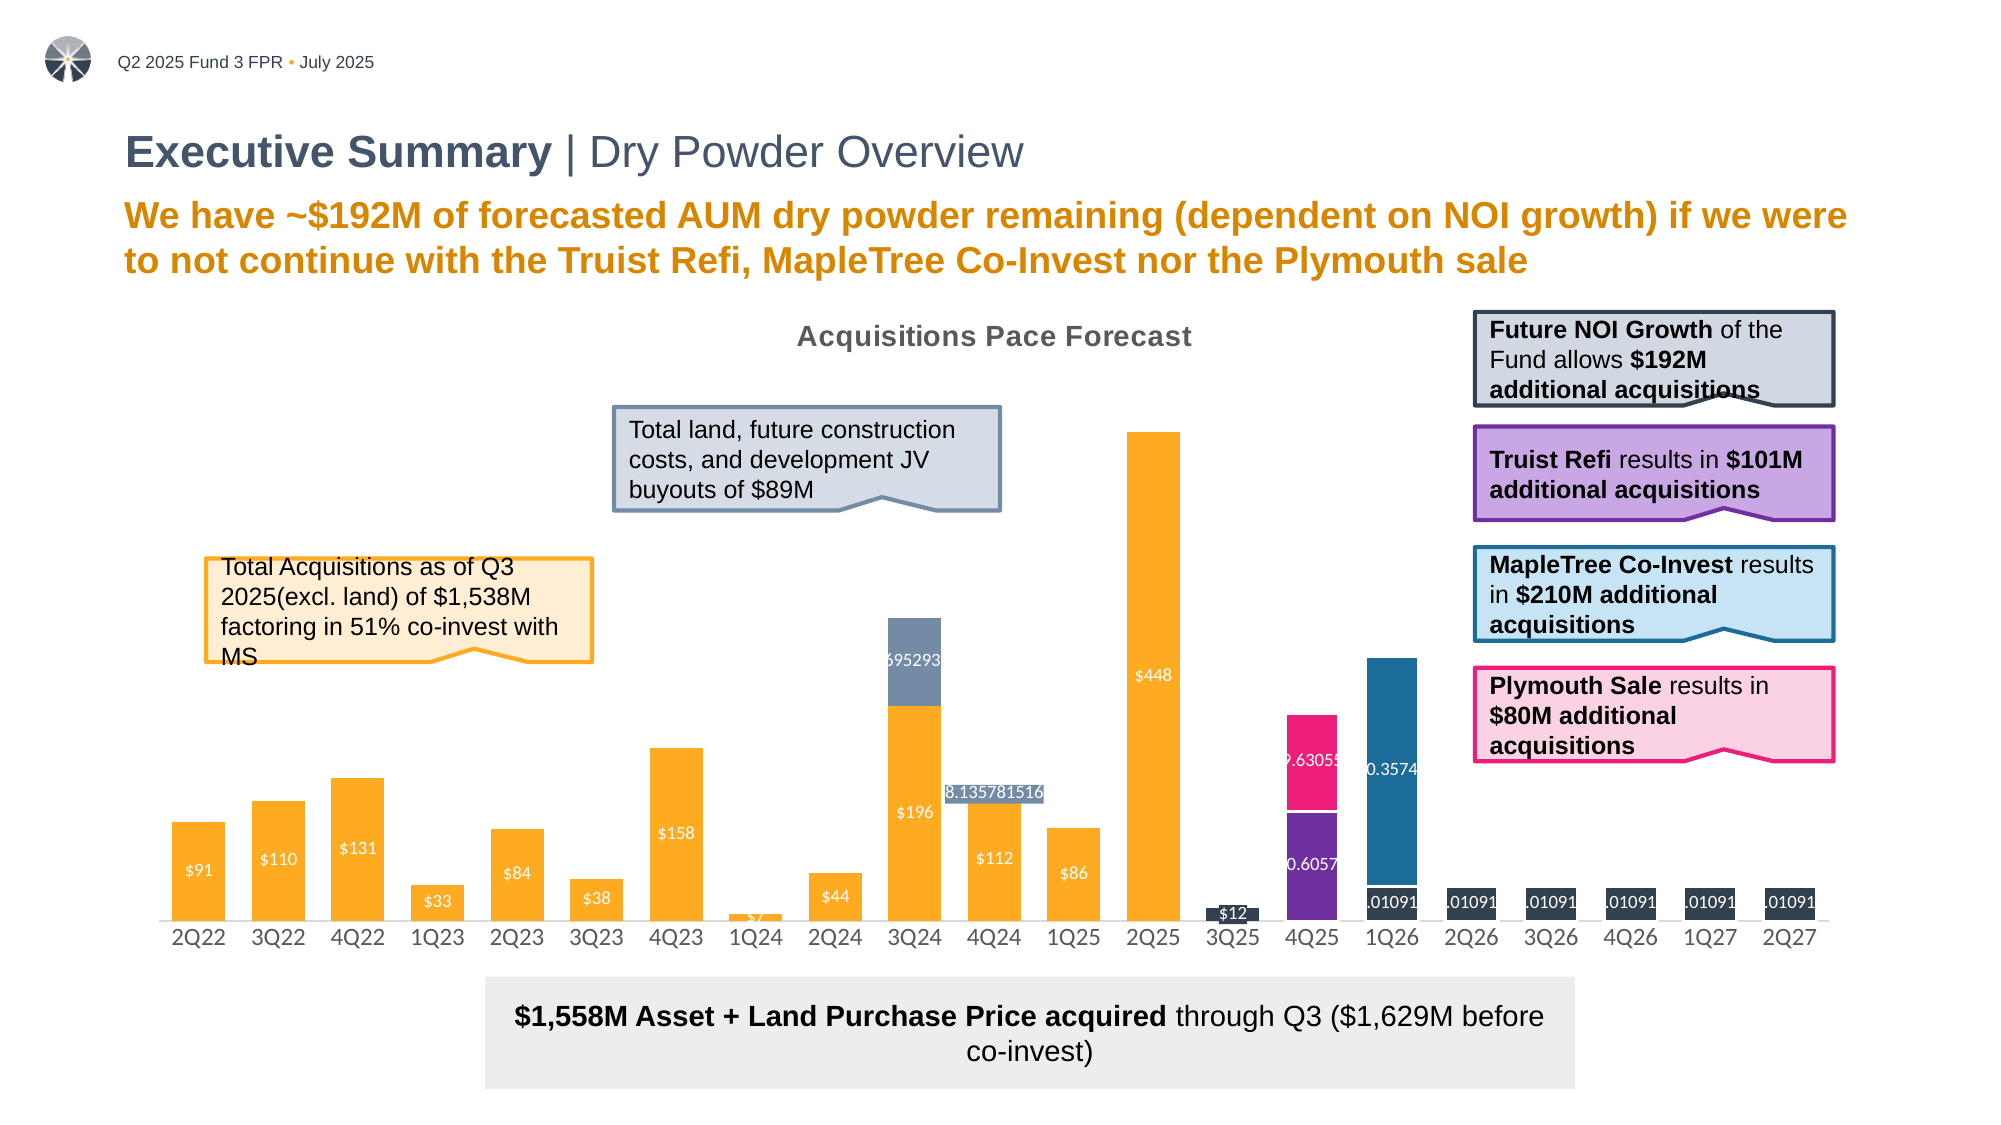

# Executive Summary | Dry Powder Overview
We have ~$192M of forecasted AUM dry powder remaining (dependent on NOI growth) if we were to not continue with the Truist Refi, MapleTree Co-Invest nor the Plymouth sale

### Chart: Acquisitions Pace Forecast

| Category | Deployment by Quarter | Land & Fut Dev Costs | Base | Plymouth Sale | Maple Tree Impact |
|---|---|---|---|---|---|
| 2Q22 | 91.1751925 | None | None | None | None |
| 3Q22 | 109.763122 | None | None | None | None |
| 4Q22 | 130.763 | None | None | None | None |
| 1Q23 | 33.05 | None | None | None | None |
| 2Q23 | 83.93625 | None | None | None | None |
| 3Q23 | 38.476 | None | None | None | None |
| 4Q23 | 158.0850000102 | None | None | None | None |
| 1Q24 | 6.9635 | None | None | None | None |
| 2Q24 | 43.65 | None | None | None | None |
| 3Q24 | 196.45999998000002 | 81.25695293909557 | None | None | None |
| 4Q24 | 112.036136 | 8.135781516000002 | None | None | None |
| 1Q25 | 85.525678 | None | None | None | None |
| 2Q25 | 447.887049 | None | None | None | None |
| 3Q25 | 12.099999999999994 | None | None | None | None |
| 4Q25 | None | None | 100.60572499999999 | 89.630555 | None |
| 1Q26 | None | None | 32.0109125 | None | 210.357425 |
| 2Q26 | None | None | 32.0109125 | None | None |
| 3Q26 | None | None | 32.0109125 | None | None |
| 4Q26 | None | None | 32.0109125 | None | None |
| 1Q27 | None | None | 32.0109125 | None | None |
| 2Q27 | None | None | 32.0109125 | None | None |
Future NOI Growth of the Fund allows $192M additional acquisitions
Total land, future construction costs, and development JV buyouts of $89M
Truist Refi results in $101M additional acquisitions
MapleTree Co-Invest results in $210M additional acquisitions
Total Acquisitions as of Q3 2025(excl. land) of $1,538M factoring in 51% co-invest with MS
Plymouth Sale results in $80M additional acquisitions
$1,558M Asset + Land Purchase Price acquired through Q3 ($1,629M before co-invest)